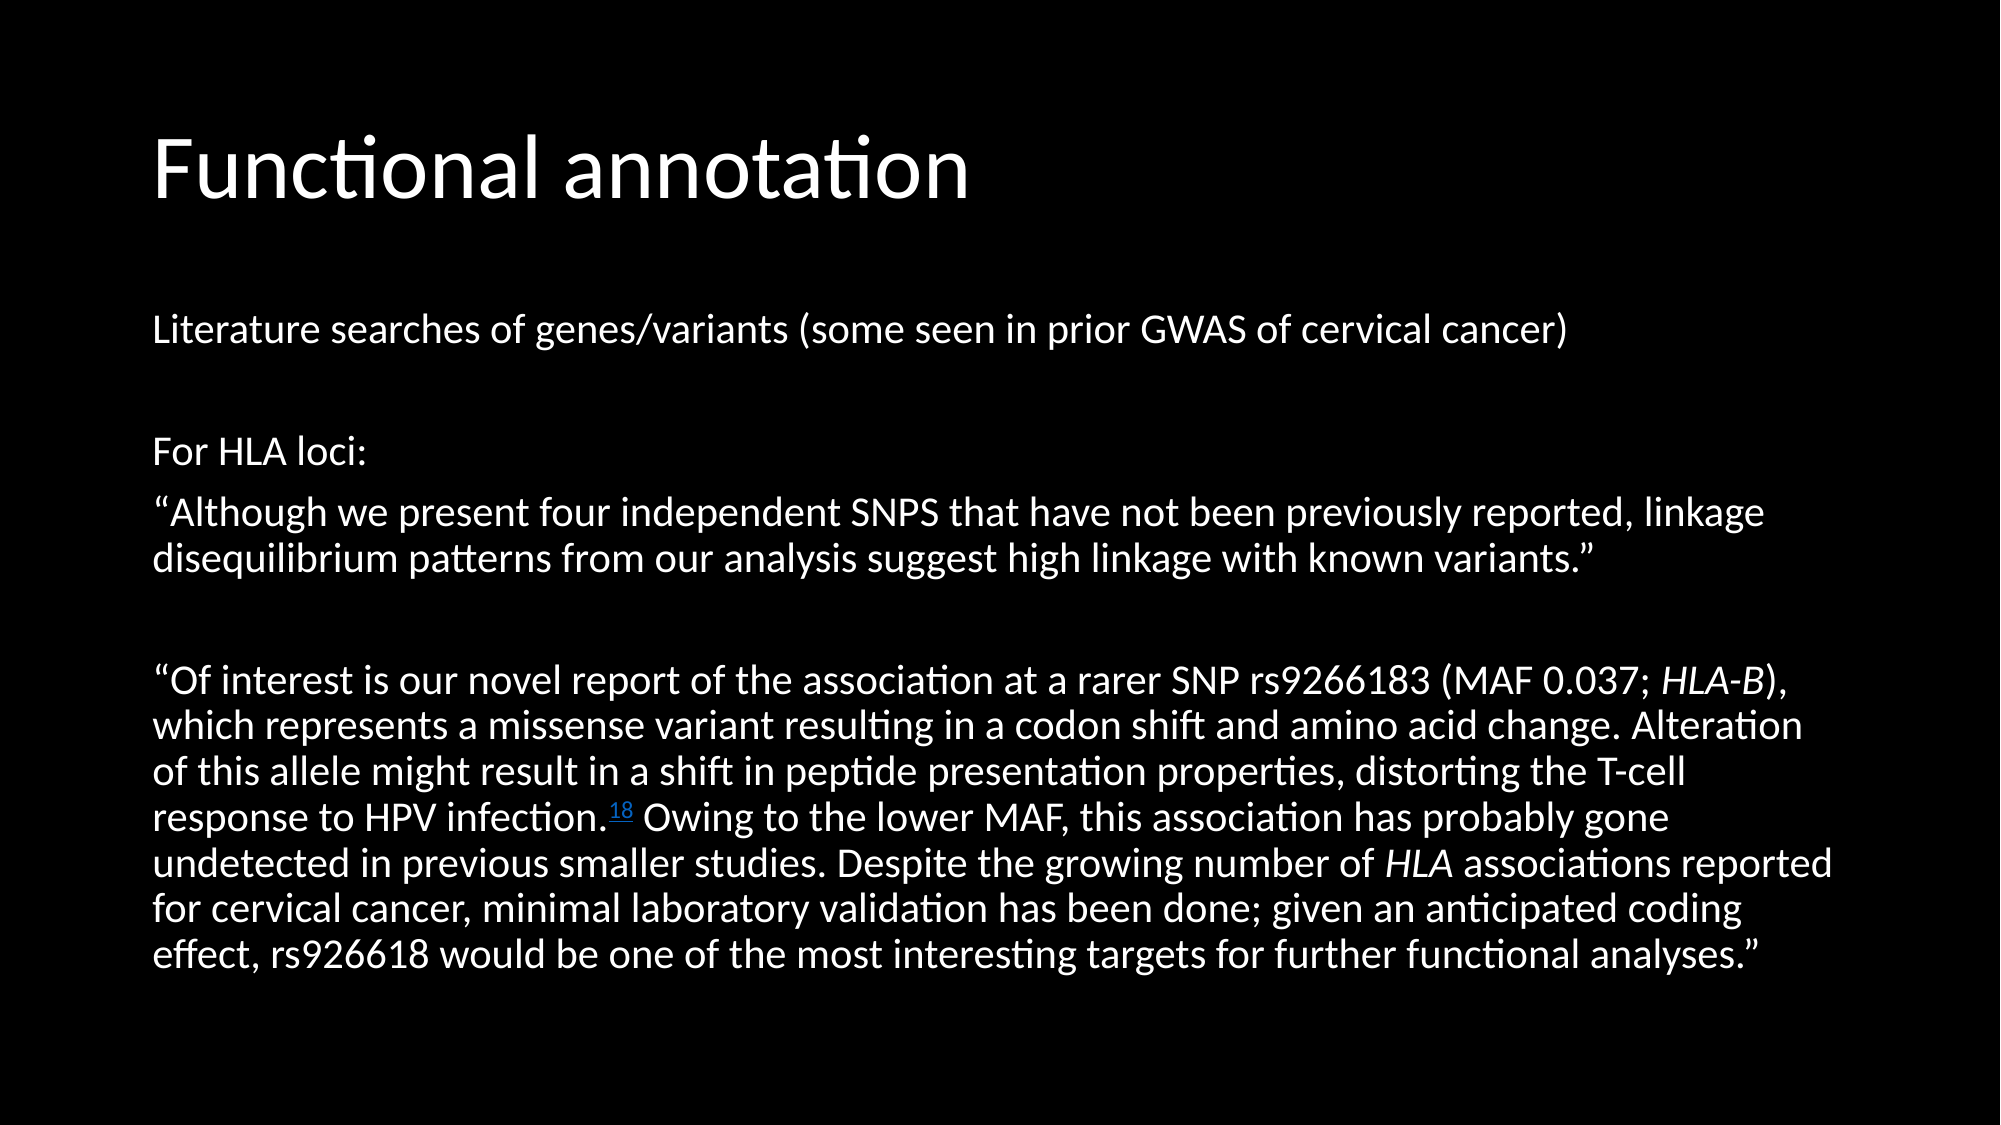

# Functional annotation
Literature searches of genes/variants (some seen in prior GWAS of cervical cancer)

For HLA loci:
“Although we present four independent SNPS that have not been previously reported, linkage disequilibrium patterns from our analysis suggest high linkage with known variants.”

“Of interest is our novel report of the association at a rarer SNP rs9266183 (MAF 0.037; HLA-B), which represents a missense variant resulting in a codon shift and amino acid change. Alteration of this allele might result in a shift in peptide presentation properties, distorting the T-cell response to HPV infection.18 Owing to the lower MAF, this association has probably gone undetected in previous smaller studies. Despite the growing number of HLA associations reported for cervical cancer, minimal laboratory validation has been done; given an anticipated coding effect, rs926618 would be one of the most interesting targets for further functional analyses.”